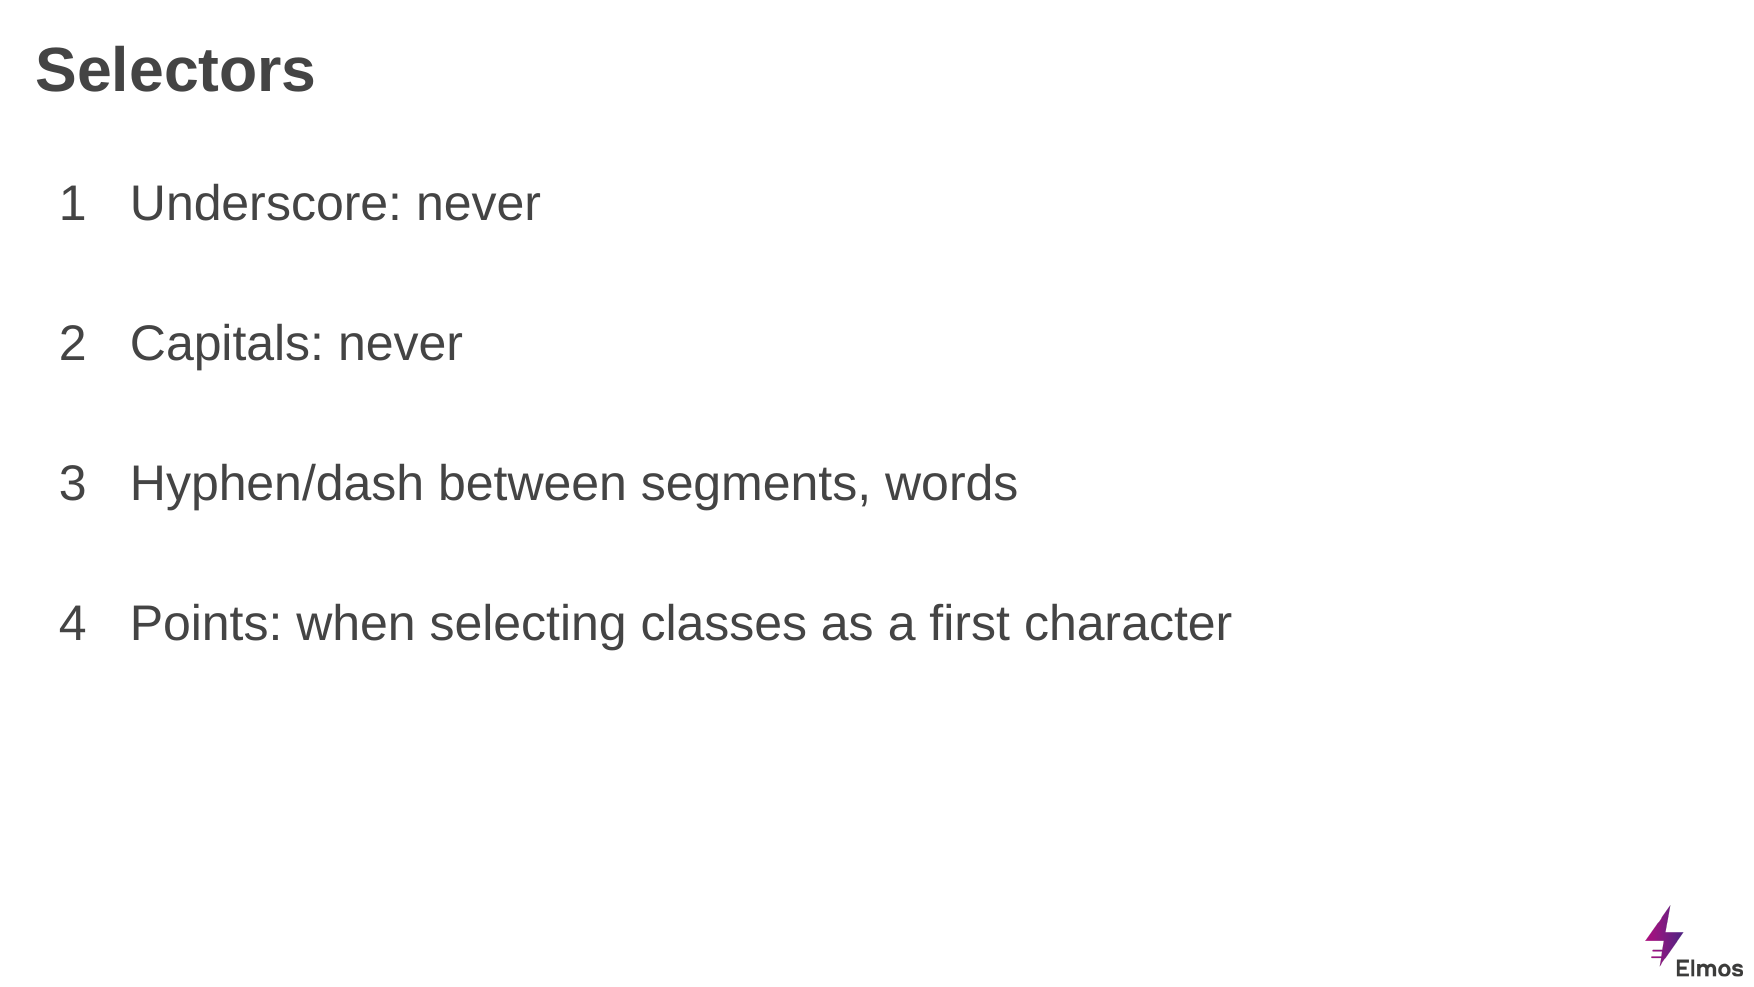

# Selectors
Underscore: never

Capitals: never

Hyphen/dash between segments, words

Points: when selecting classes as a first character